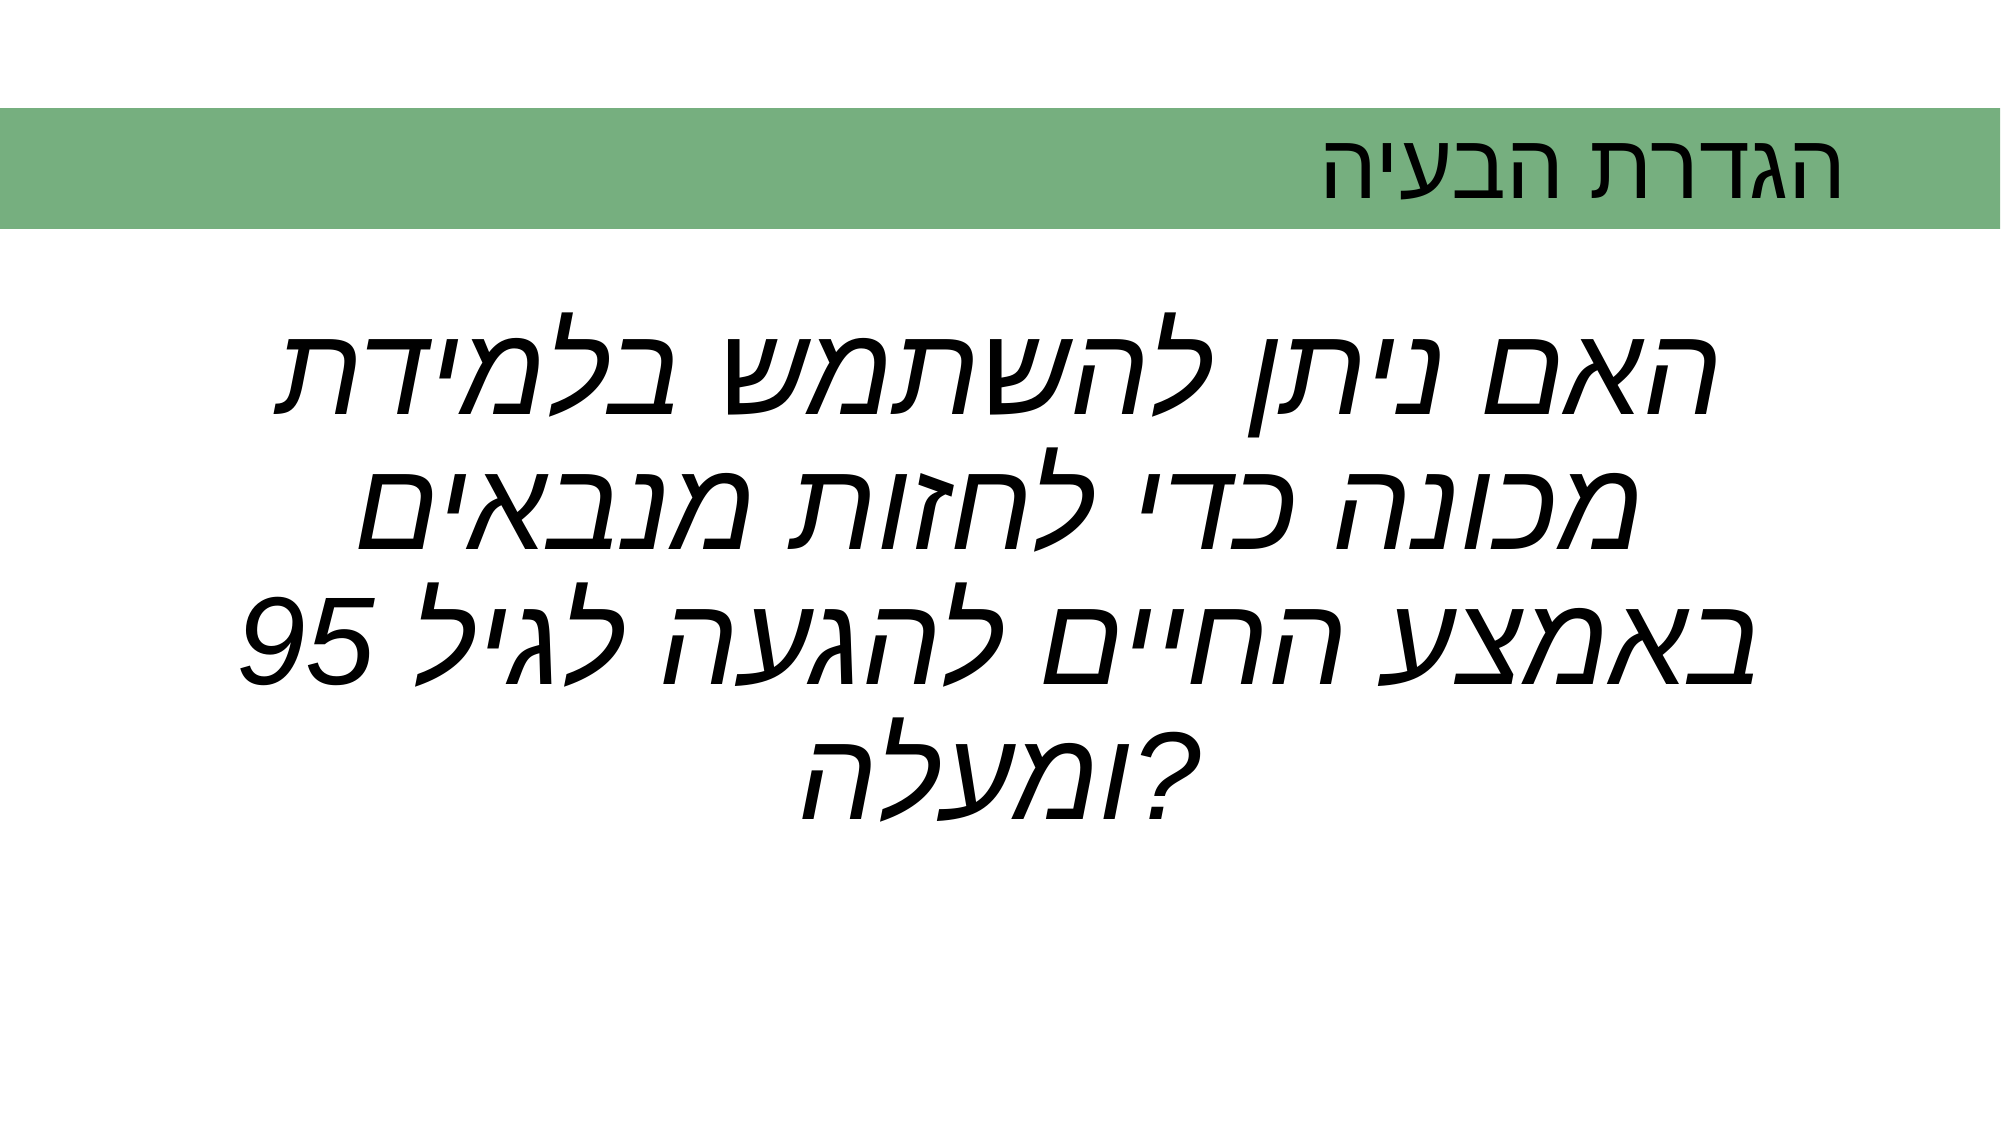

# הגדרת הבעיה
האם ניתן להשתמש בלמידת מכונה כדי לחזות מנבאים באמצע החיים להגעה לגיל 95 ומעלה?